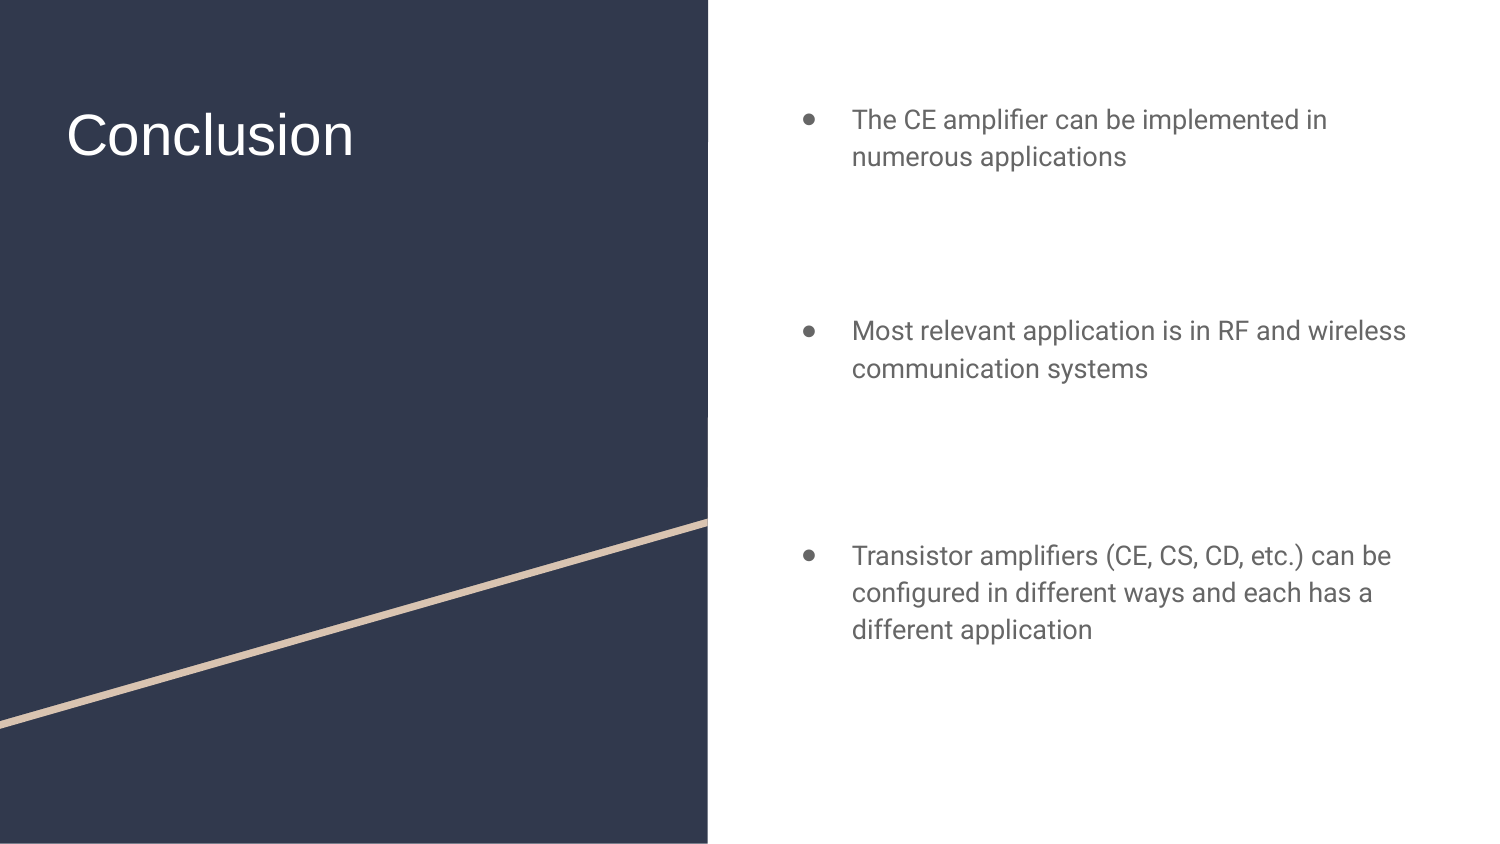

# Conclusion

The CE amplifier can be implemented in numerous applications

Most relevant application is in RF and wireless communication systems

Transistor amplifiers (CE, CS, CD, etc.) can be configured in different ways and each has a different application